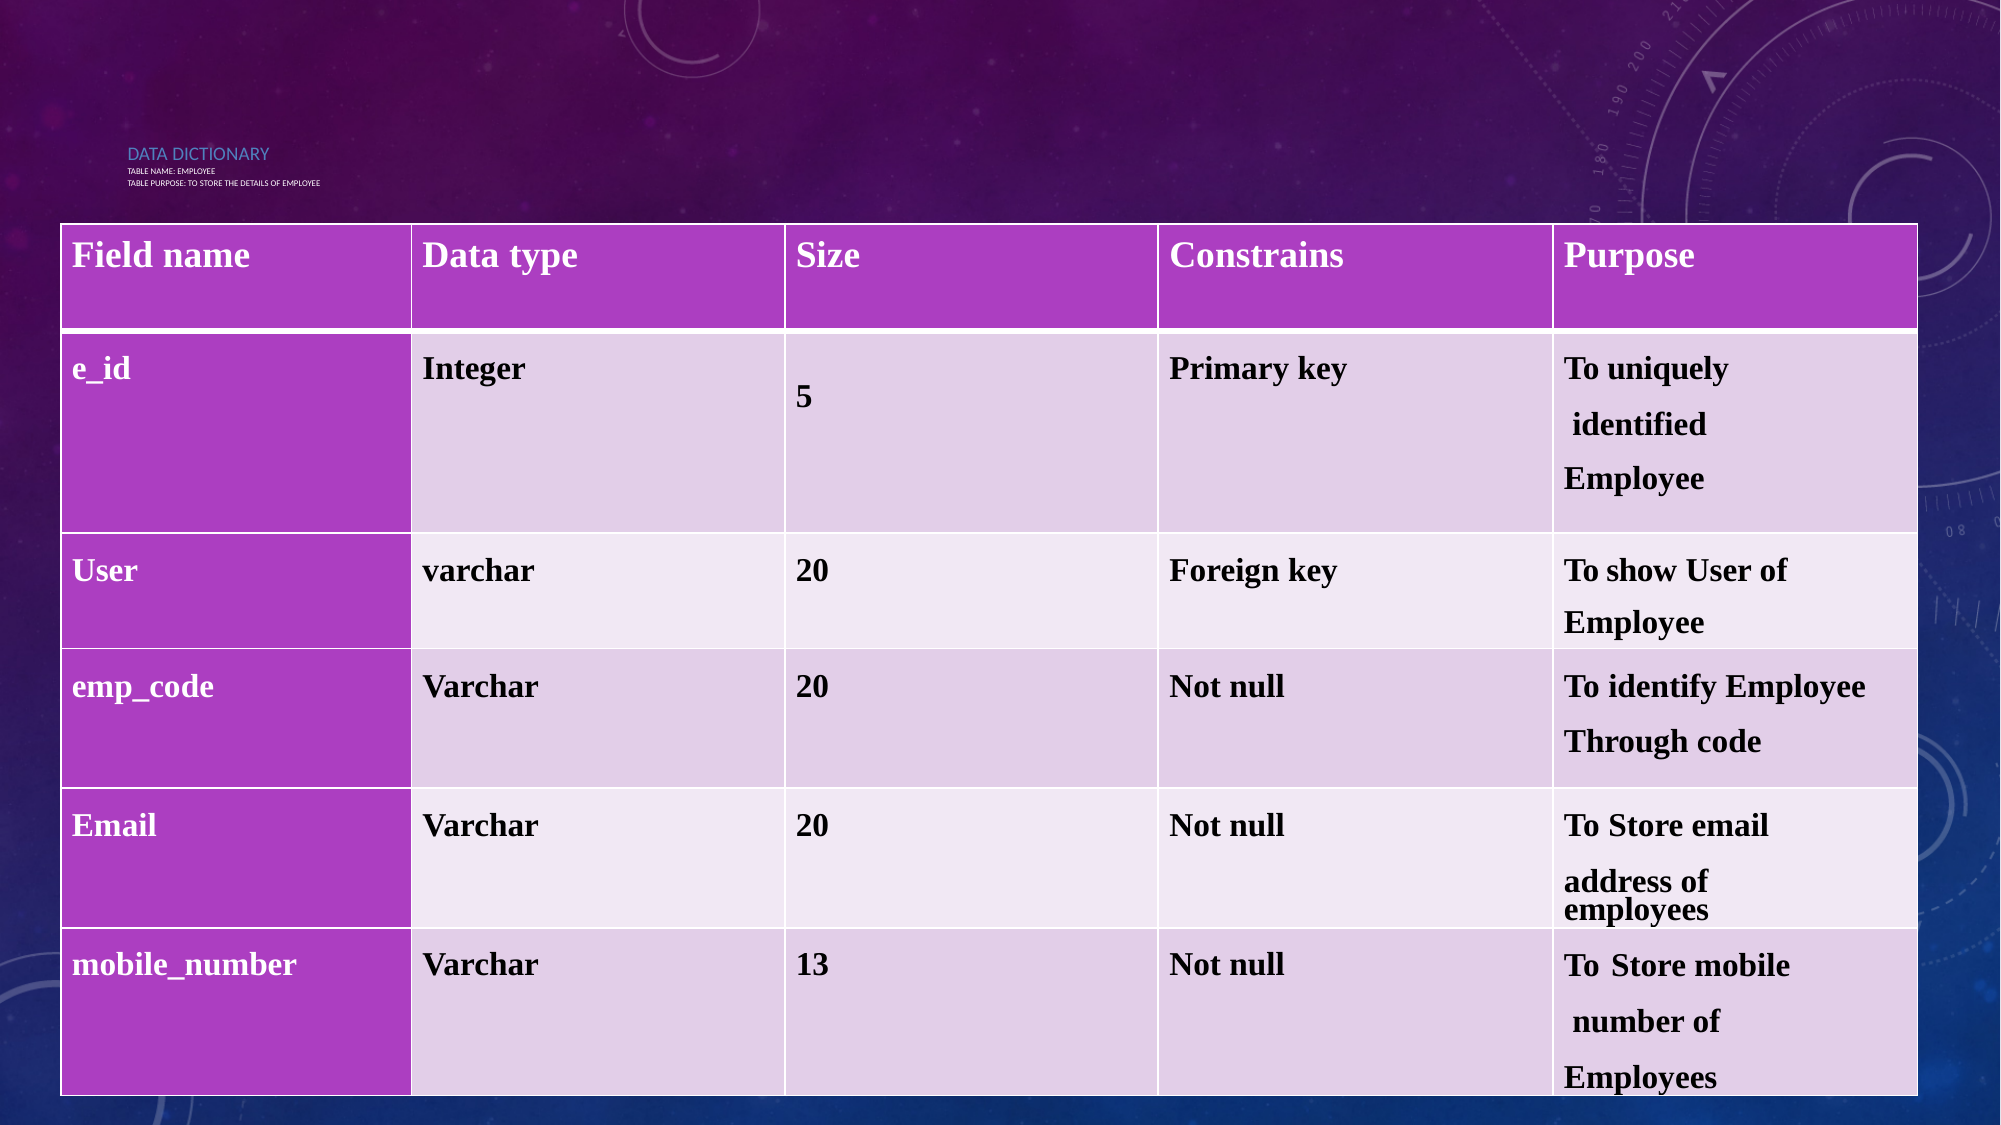

# Data Dictionary Table Name: Employee Table purpose: To store the details of Employee
| Field name | Data type | Size | Constrains | Purpose |
| --- | --- | --- | --- | --- |
| e\_id | Integer | 5 | Primary key | To uniquely identified Employee |
| User | varchar | 20 | Foreign key | To show User of Employee |
| emp\_code | Varchar | 20 | Not null | To identify Employee Through code |
| Email | Varchar | 20 | Not null | To Store email address of employees |
| mobile\_number | Varchar | 13 | Not null | To Store mobile number of Employees |